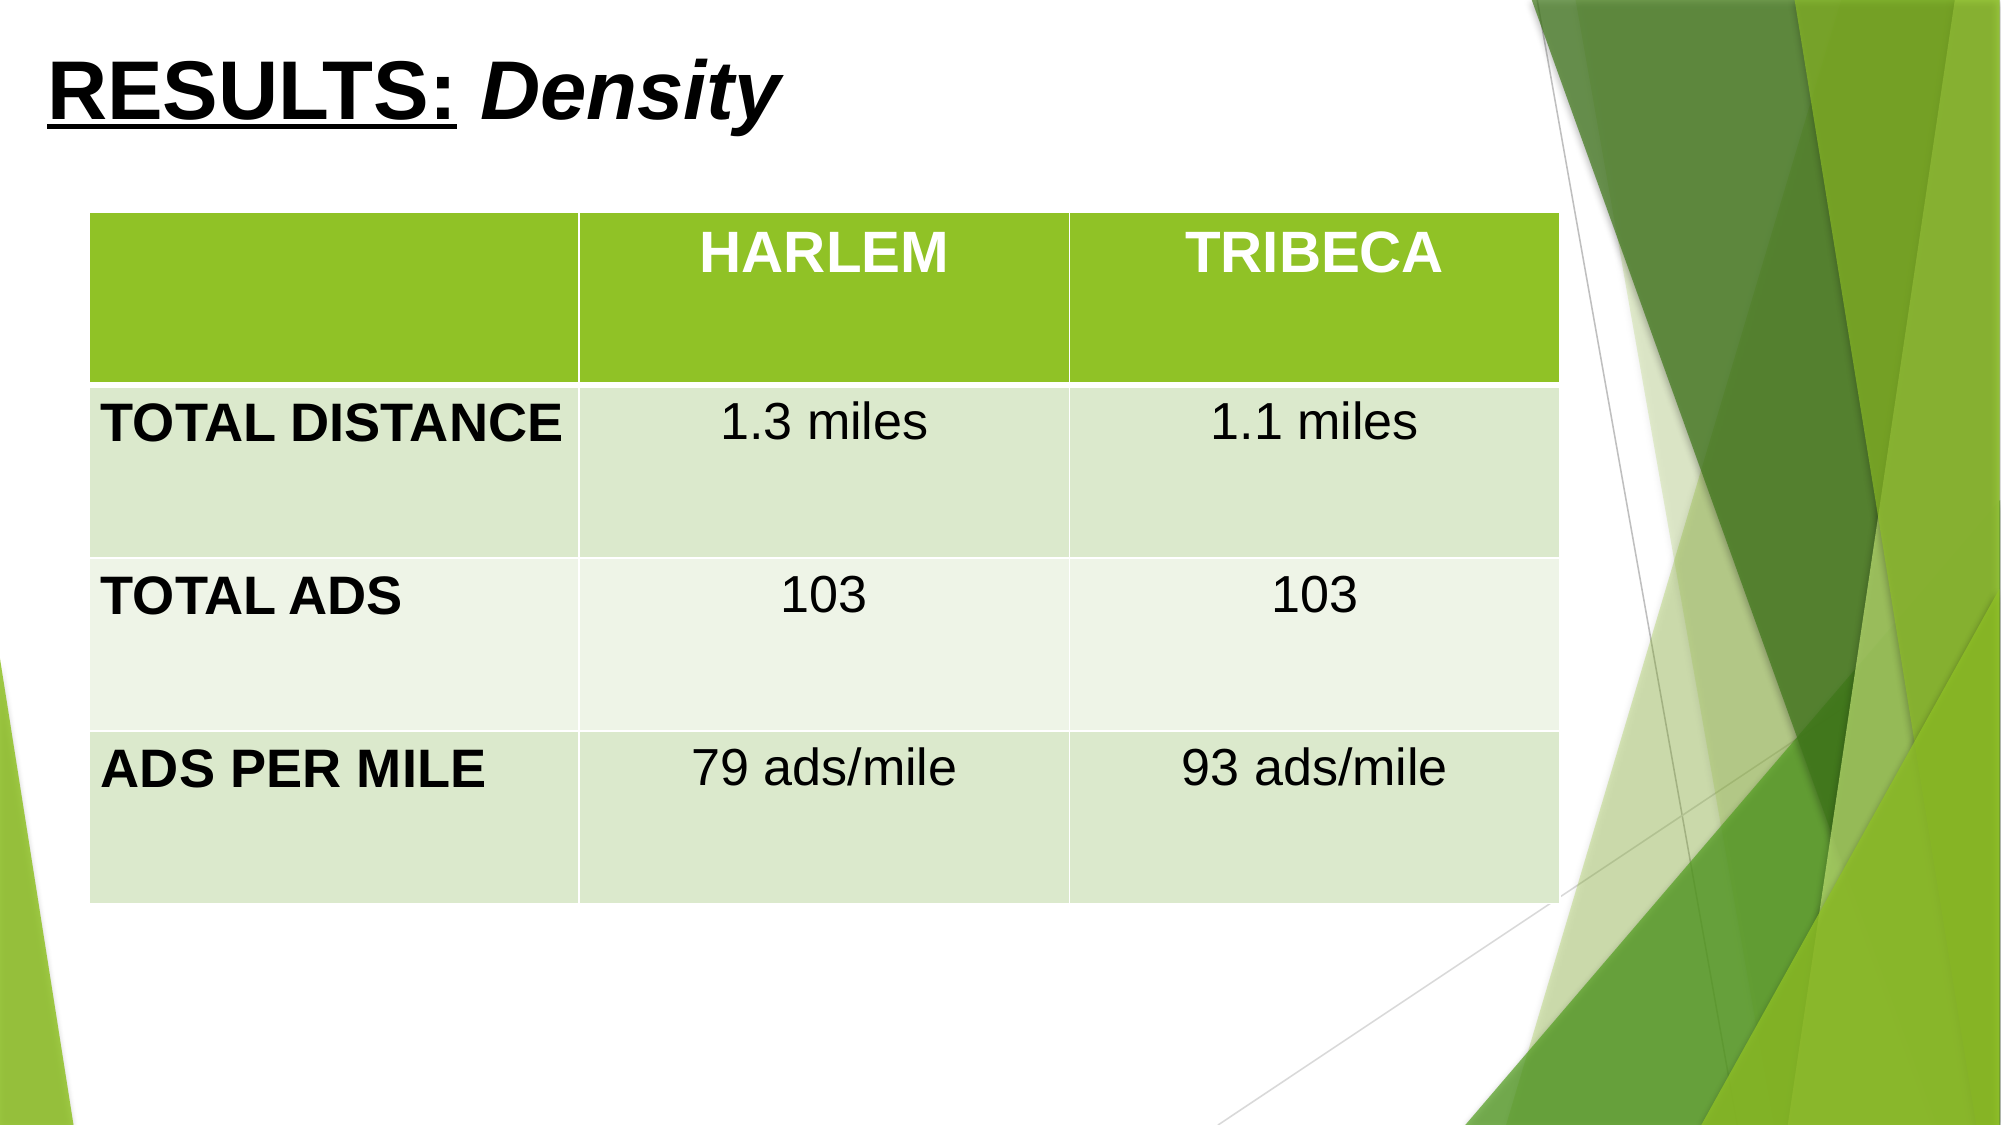

# RESULTS: Density
|  | HARLEM | TRIBECA |
| --- | --- | --- |
| TOTAL DISTANCE | 1.3 miles | 1.1 miles |
| TOTAL ADS | 103 | 103 |
| ADS PER MILE | 79 ads/mile | 93 ads/mile |